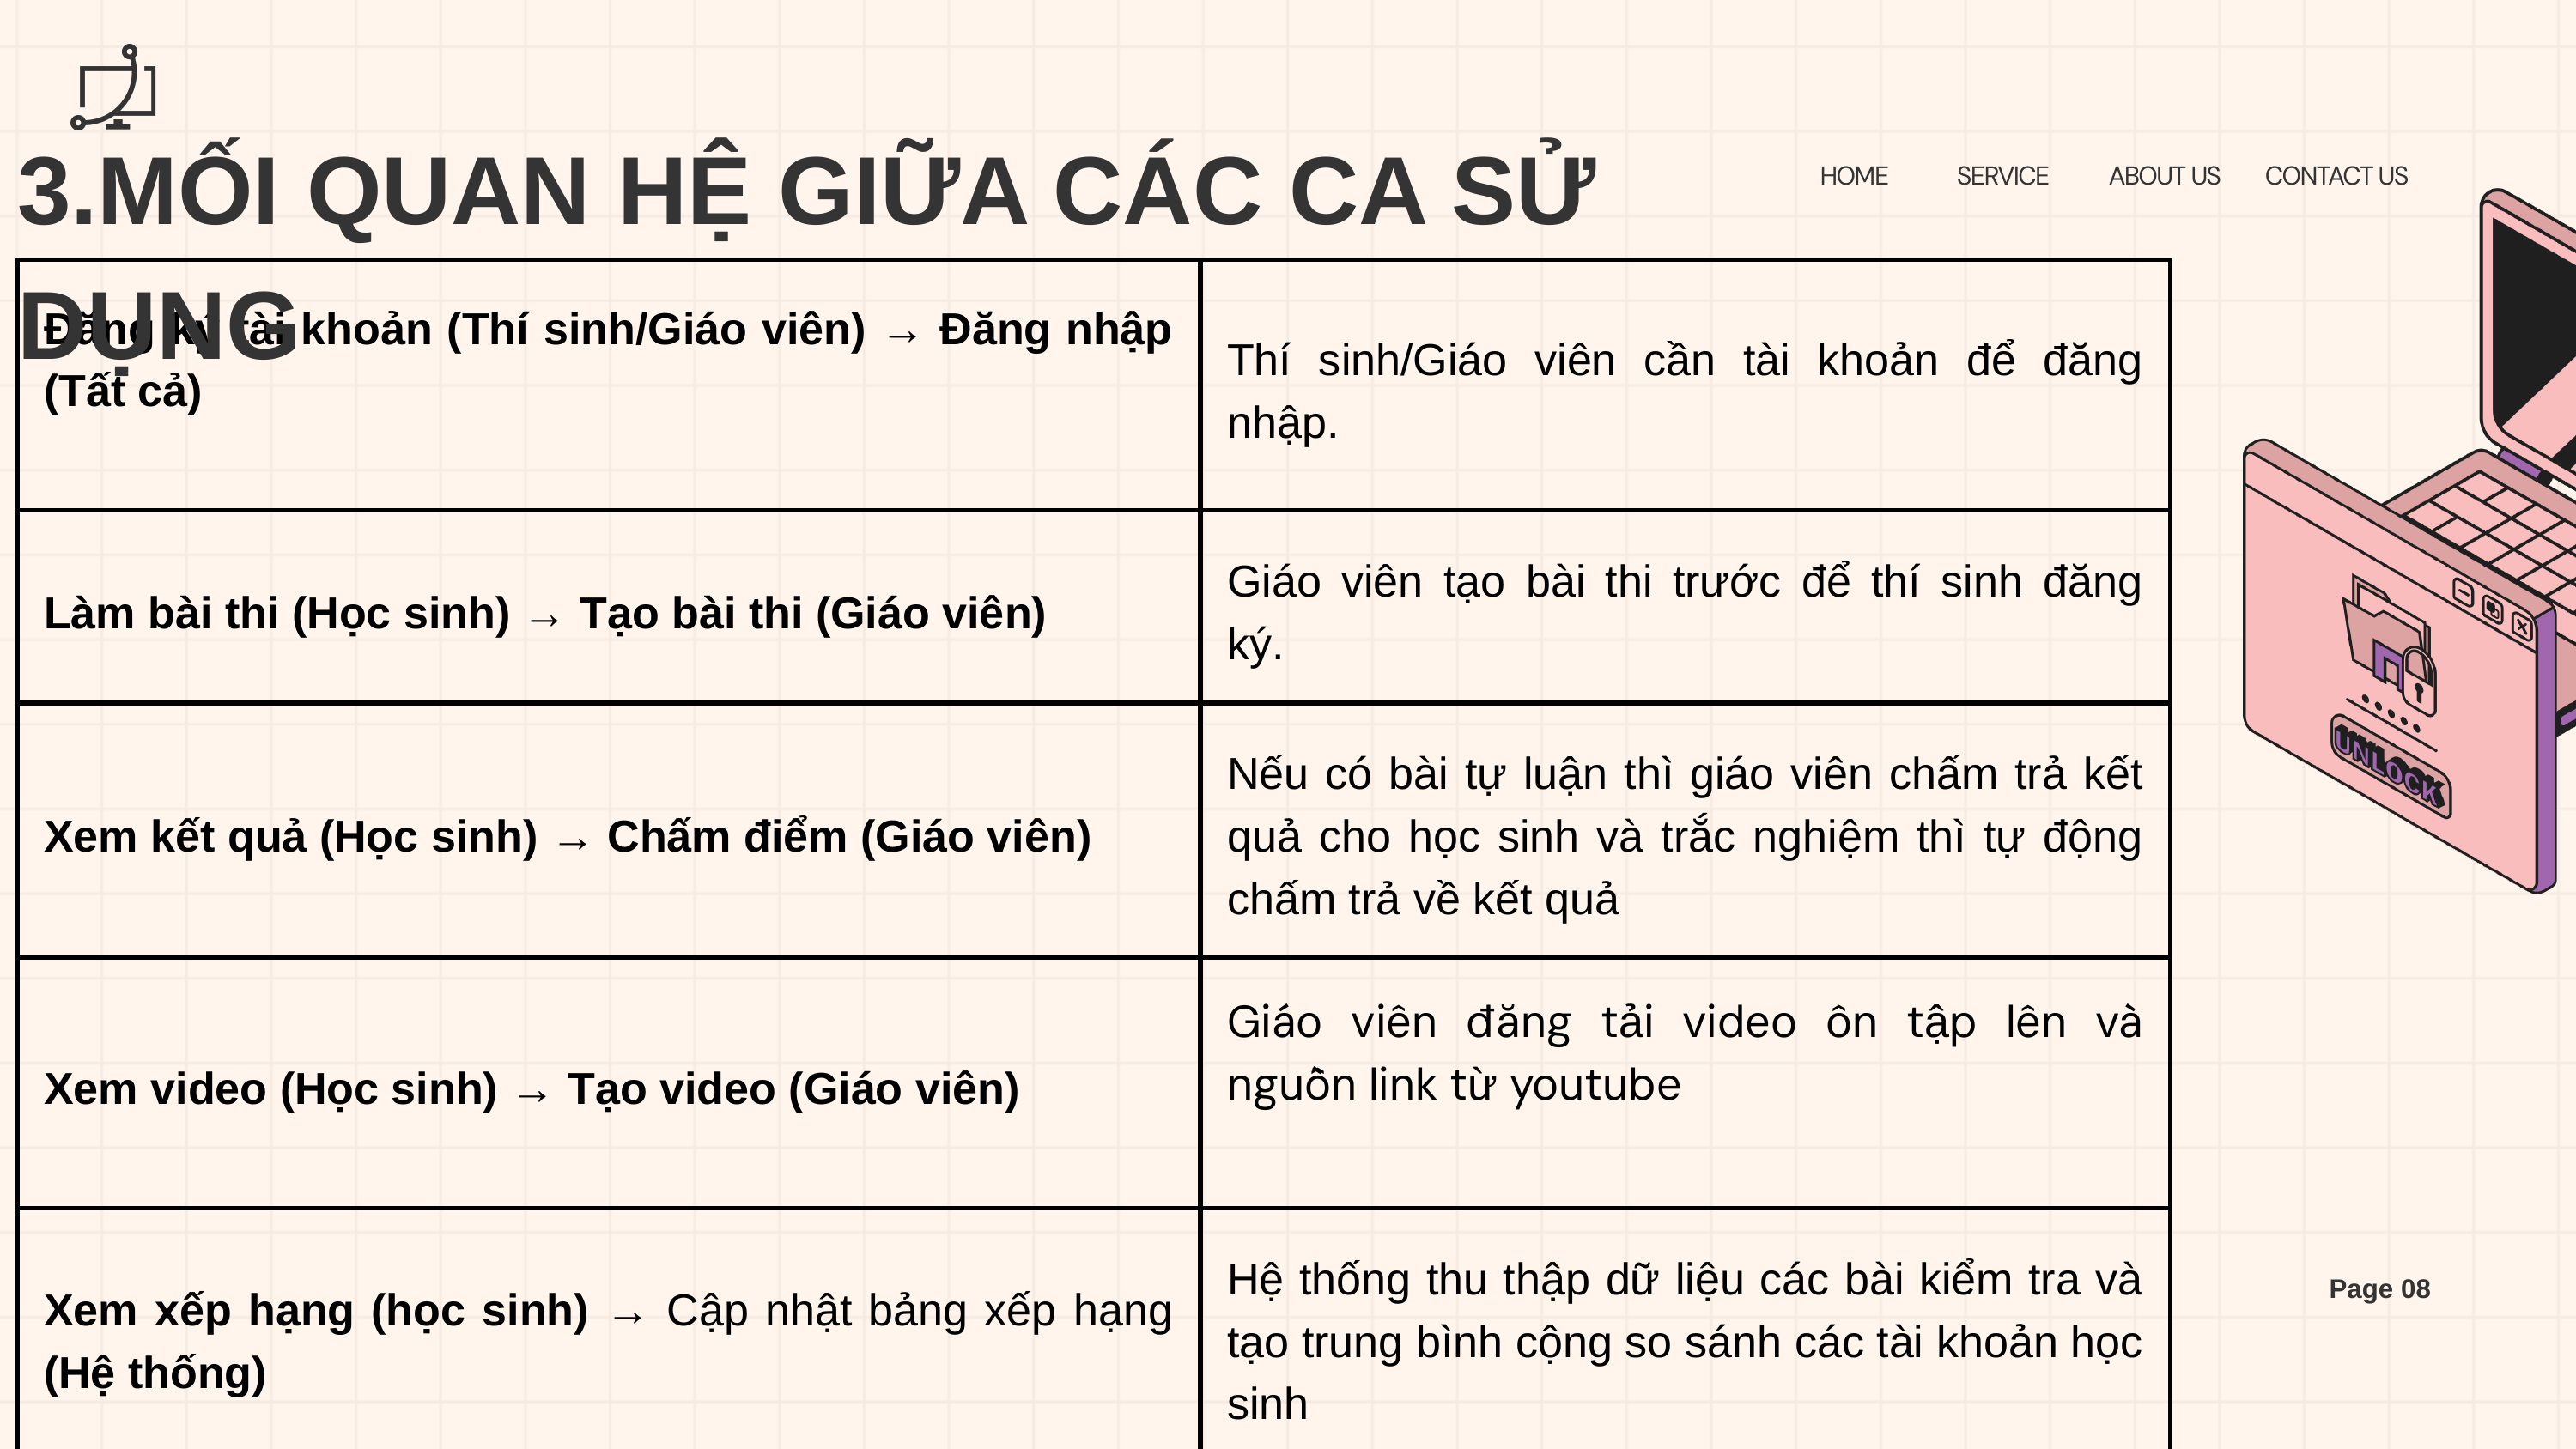

3.MỐI QUAN HỆ GIỮA CÁC CA SỬ DỤNG
HOME
SERVICE
ABOUT US
CONTACT US

| Đăng ký tài khoản (Thí sinh/Giáo viên) → Đăng nhập (Tất cả) | Thí sinh/Giáo viên cần tài khoản để đăng nhập. |
| --- | --- |
| Làm bài thi (Học sinh) → Tạo bài thi (Giáo viên) | Giáo viên tạo bài thi trước để thí sinh đăng ký. |
| Xem kết quả (Học sinh) → Chấm điểm (Giáo viên) | Nếu có bài tự luận thì giáo viên chấm trả kết quả cho học sinh và trắc nghiệm thì tự động chấm trả về kết quả |
| Xem video (Học sinh) → Tạo video (Giáo viên) | Giáo viên đăng tải video ôn tập lên và nguồn link từ youtube |
| Xem xếp hạng (học sinh) → Cập nhật bảng xếp hạng (Hệ thống) | Hệ thống thu thập dữ liệu các bài kiểm tra và tạo trung bình cộng so sánh các tài khoản học sinh |

Page 08